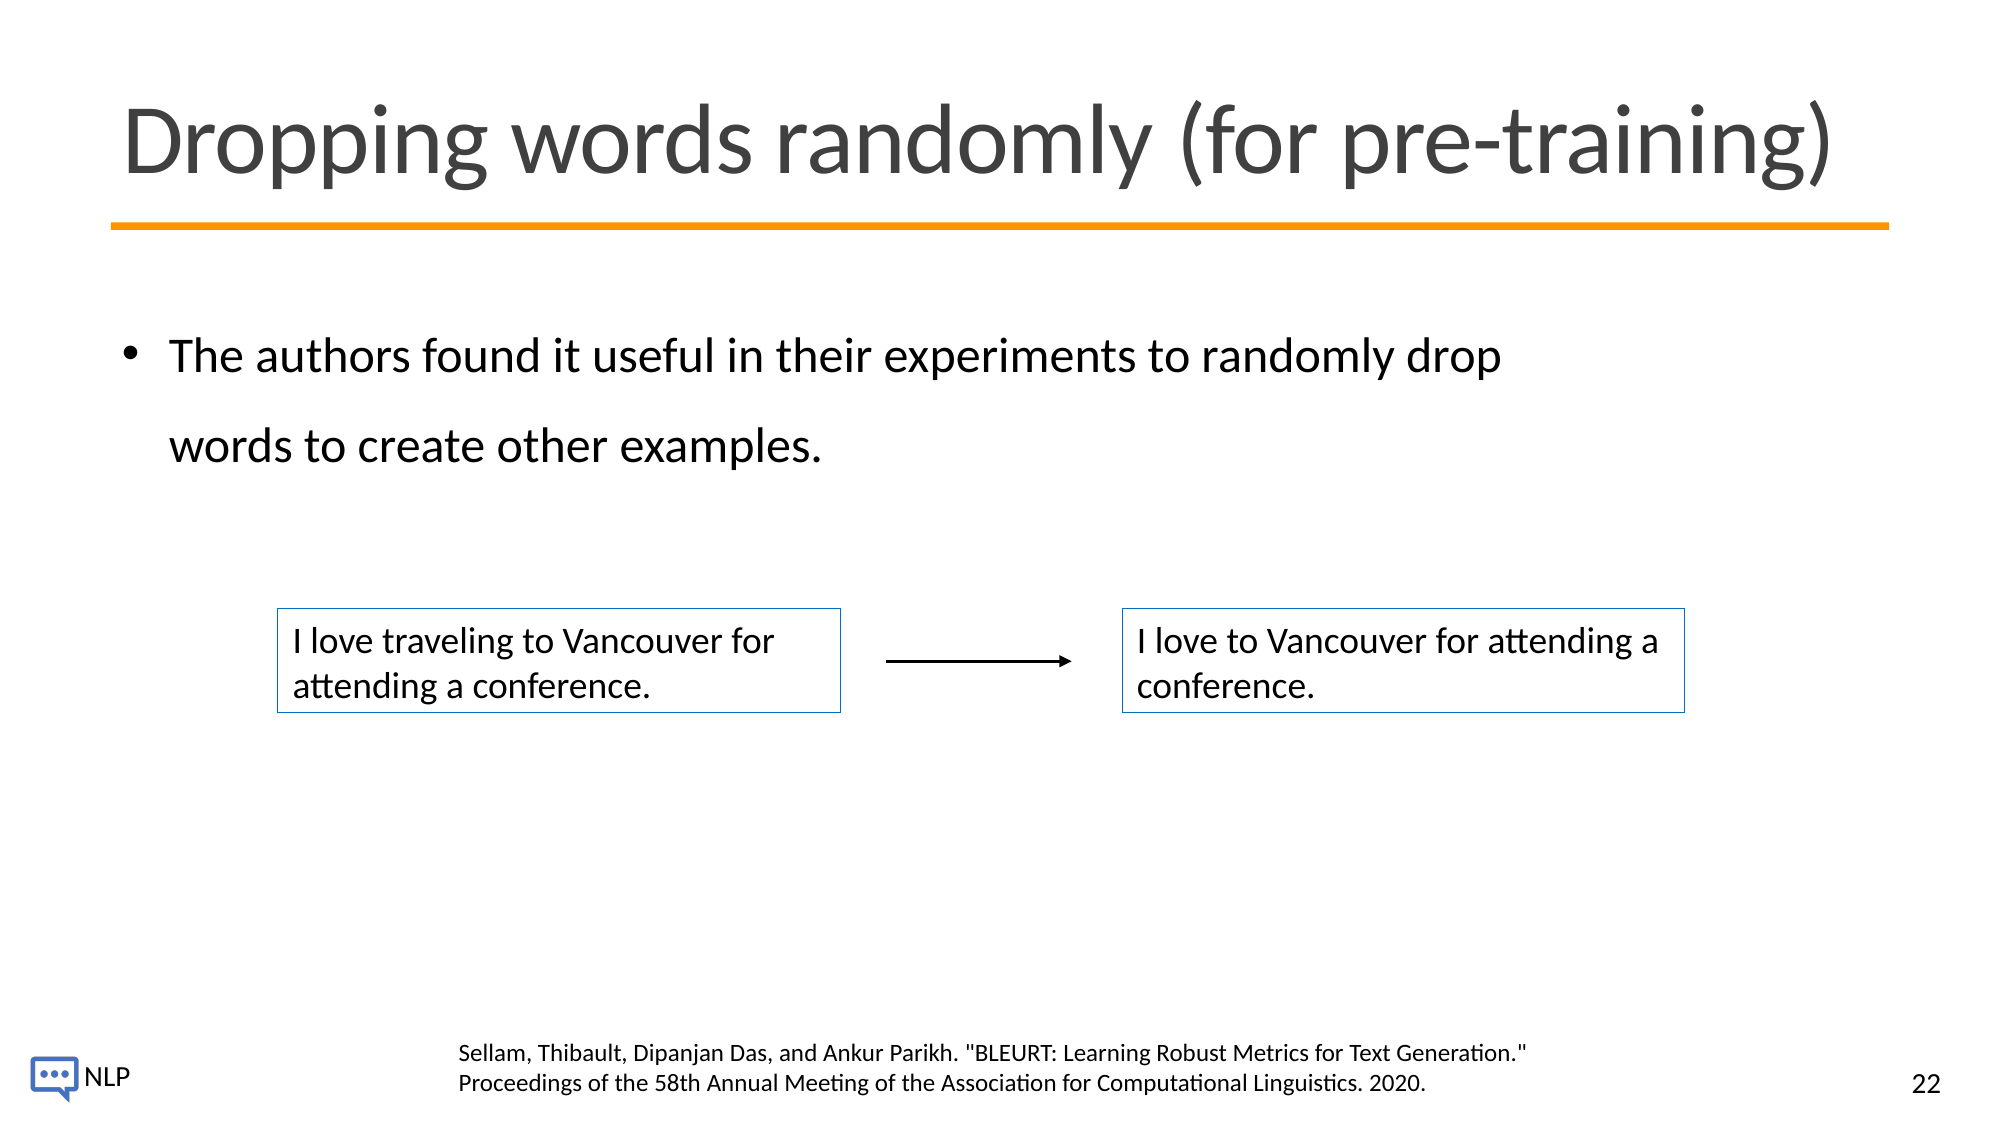

# Dropping words randomly (for pre-training)
The authors found it useful in their experiments to randomly drop words to create other examples.
I love traveling to Vancouver for attending a conference.
I love to Vancouver for attending a conference.
Sellam, Thibault, Dipanjan Das, and Ankur Parikh. "BLEURT: Learning Robust Metrics for Text Generation." Proceedings of the 58th Annual Meeting of the Association for Computational Linguistics. 2020.
22